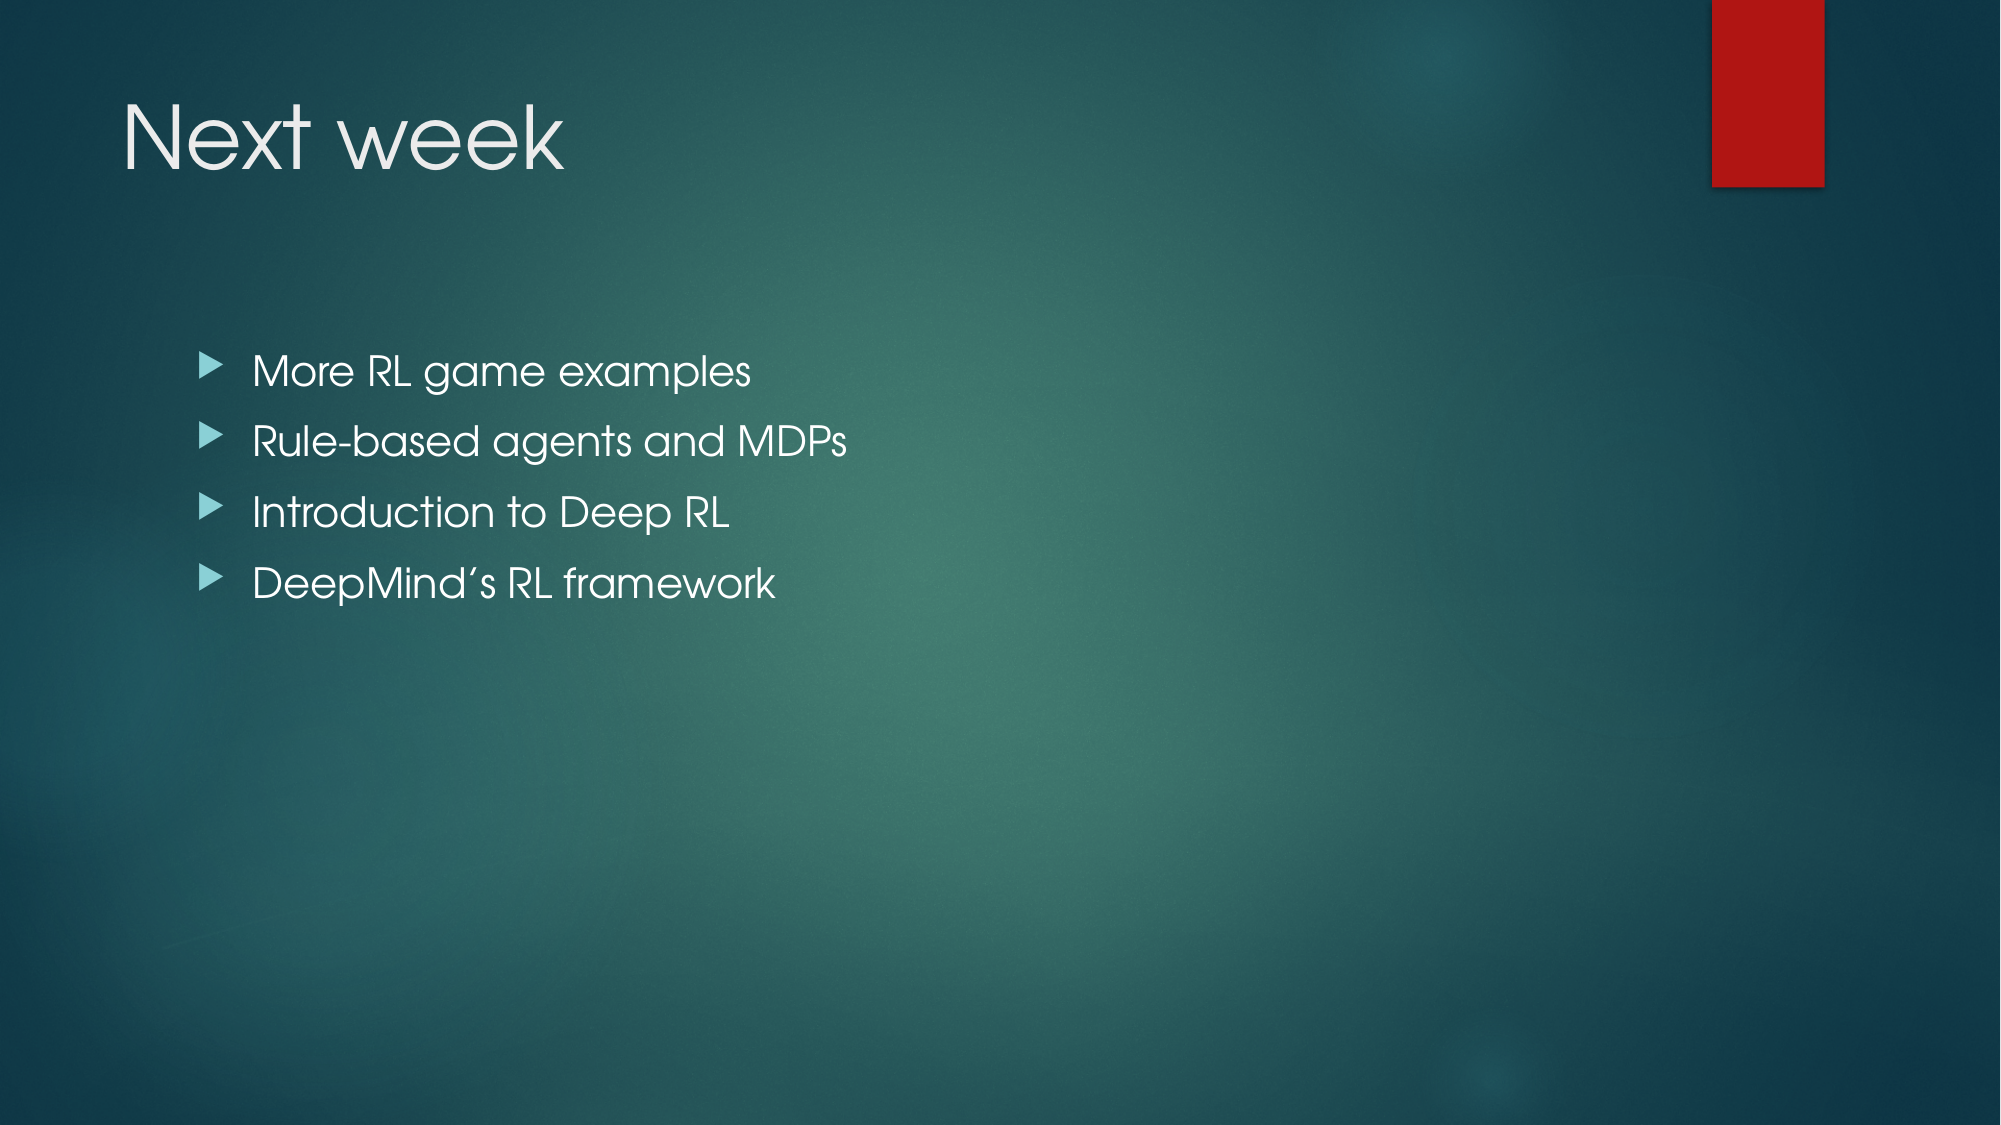

# Next week
More RL game examples
Rule-based agents and MDPs
Introduction to Deep RL
DeepMind’s RL framework